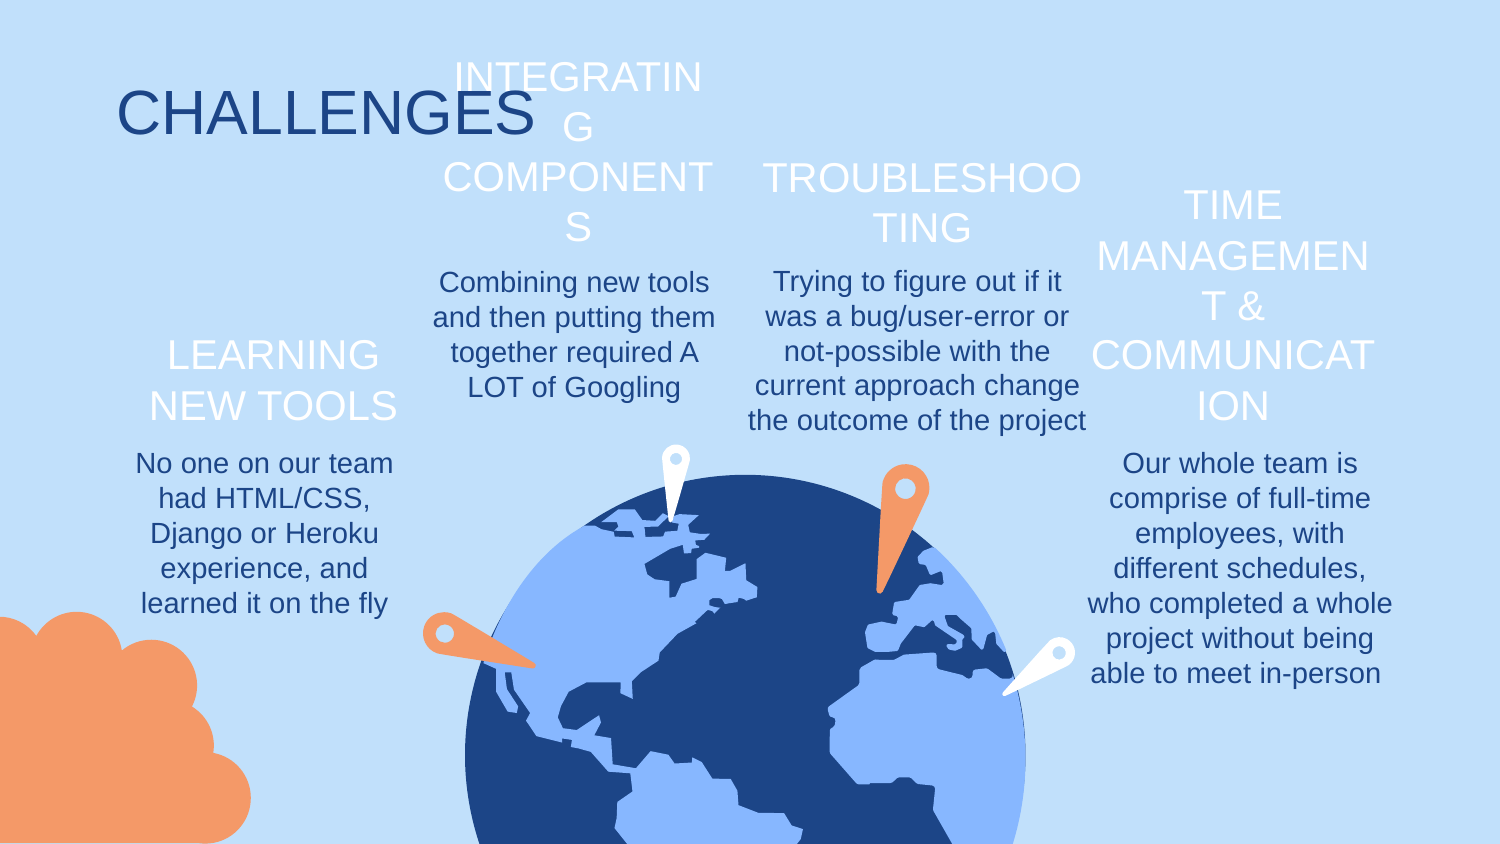

# CHALLENGES
INTEGRATING COMPONENTS
TROUBLESHOOTING
Trying to figure out if it was a bug/user-error or not-possible with the current approach change the outcome of the project
Combining new tools and then putting them together required A LOT of Googling
LEARNING NEW TOOLS
TIME MANAGEMENT & COMMUNICATION
No one on our team had HTML/CSS, Django or Heroku experience, and learned it on the fly
Our whole team is comprise of full-time employees, with different schedules, who completed a whole project without being able to meet in-person